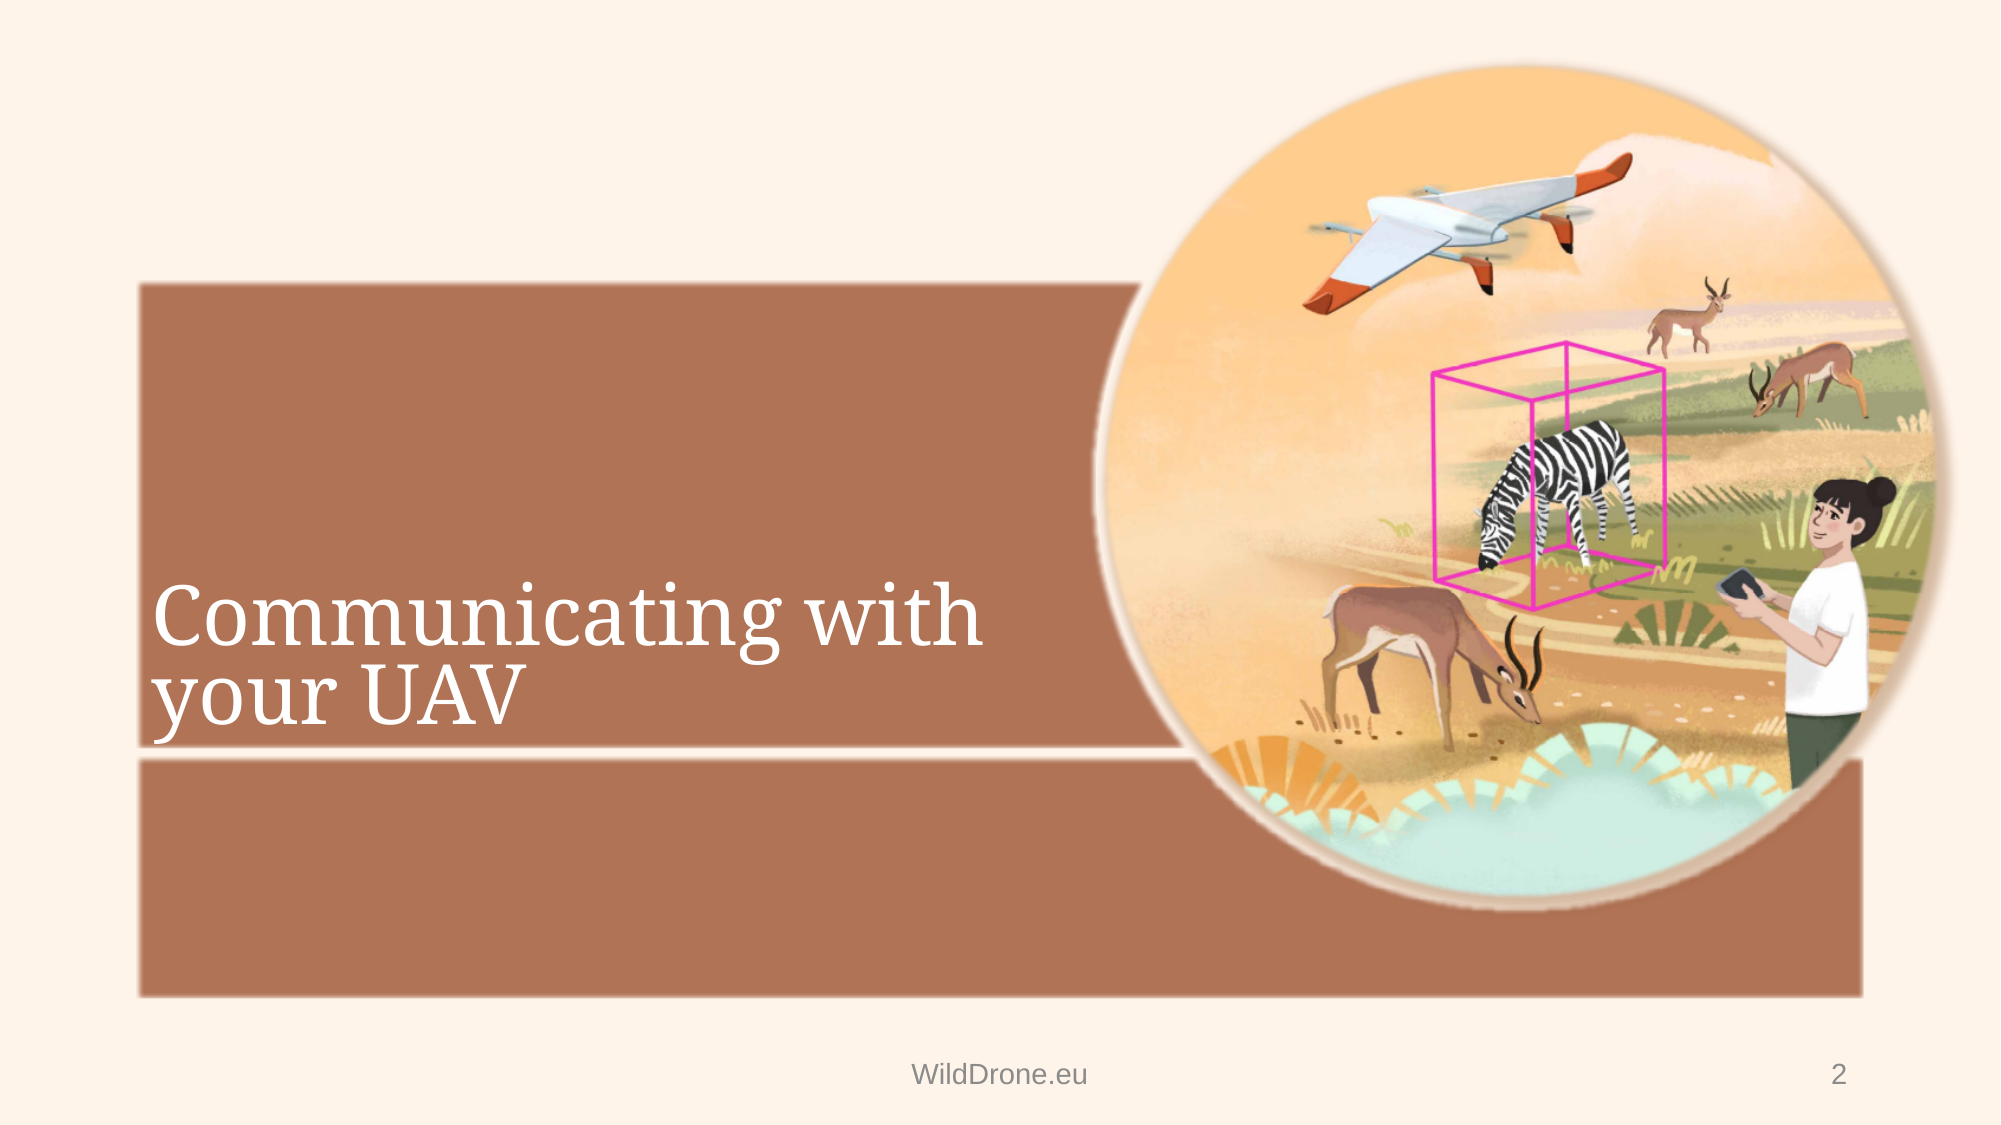

# Communicating with your UAV

WildDrone.eu
2